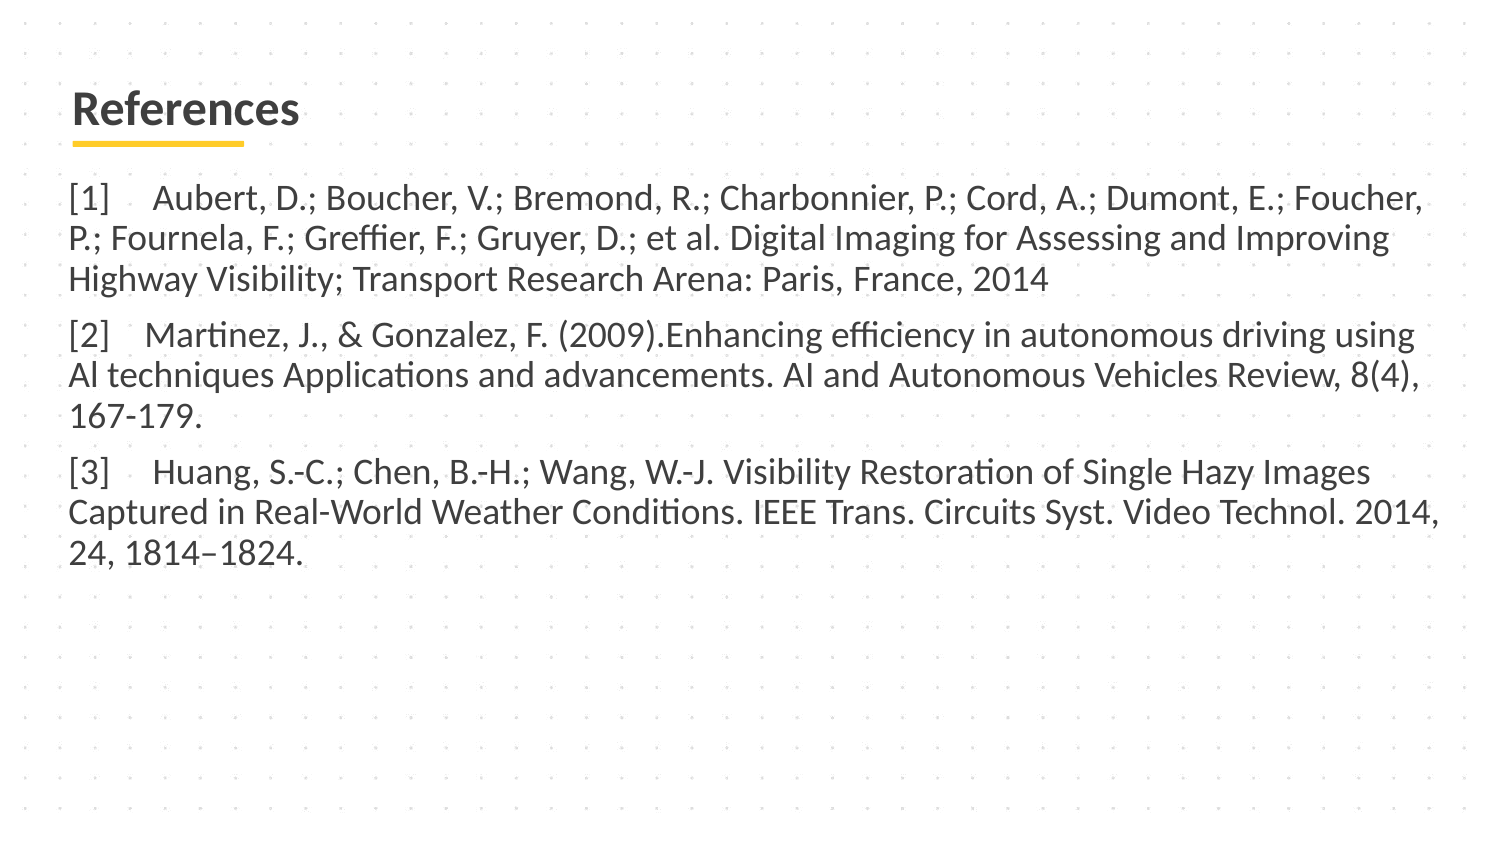

# References
[1]     Aubert, D.; Boucher, V.; Bremond, R.; Charbonnier, P.; Cord, A.; Dumont, E.; Foucher, P.; Fournela, F.; Greffier, F.; Gruyer, D.; et al. Digital Imaging for Assessing and Improving Highway Visibility; Transport Research Arena: Paris, France, 2014
[2]    Martinez, J., & Gonzalez, F. (2009).Enhancing efficiency in autonomous driving using Al techniques Applications and advancements. AI and Autonomous Vehicles Review, 8(4), 167-179.
[3]     Huang, S.-C.; Chen, B.-H.; Wang, W.-J. Visibility Restoration of Single Hazy Images Captured in Real-World Weather Conditions. IEEE Trans. Circuits Syst. Video Technol. 2014, 24, 1814–1824.